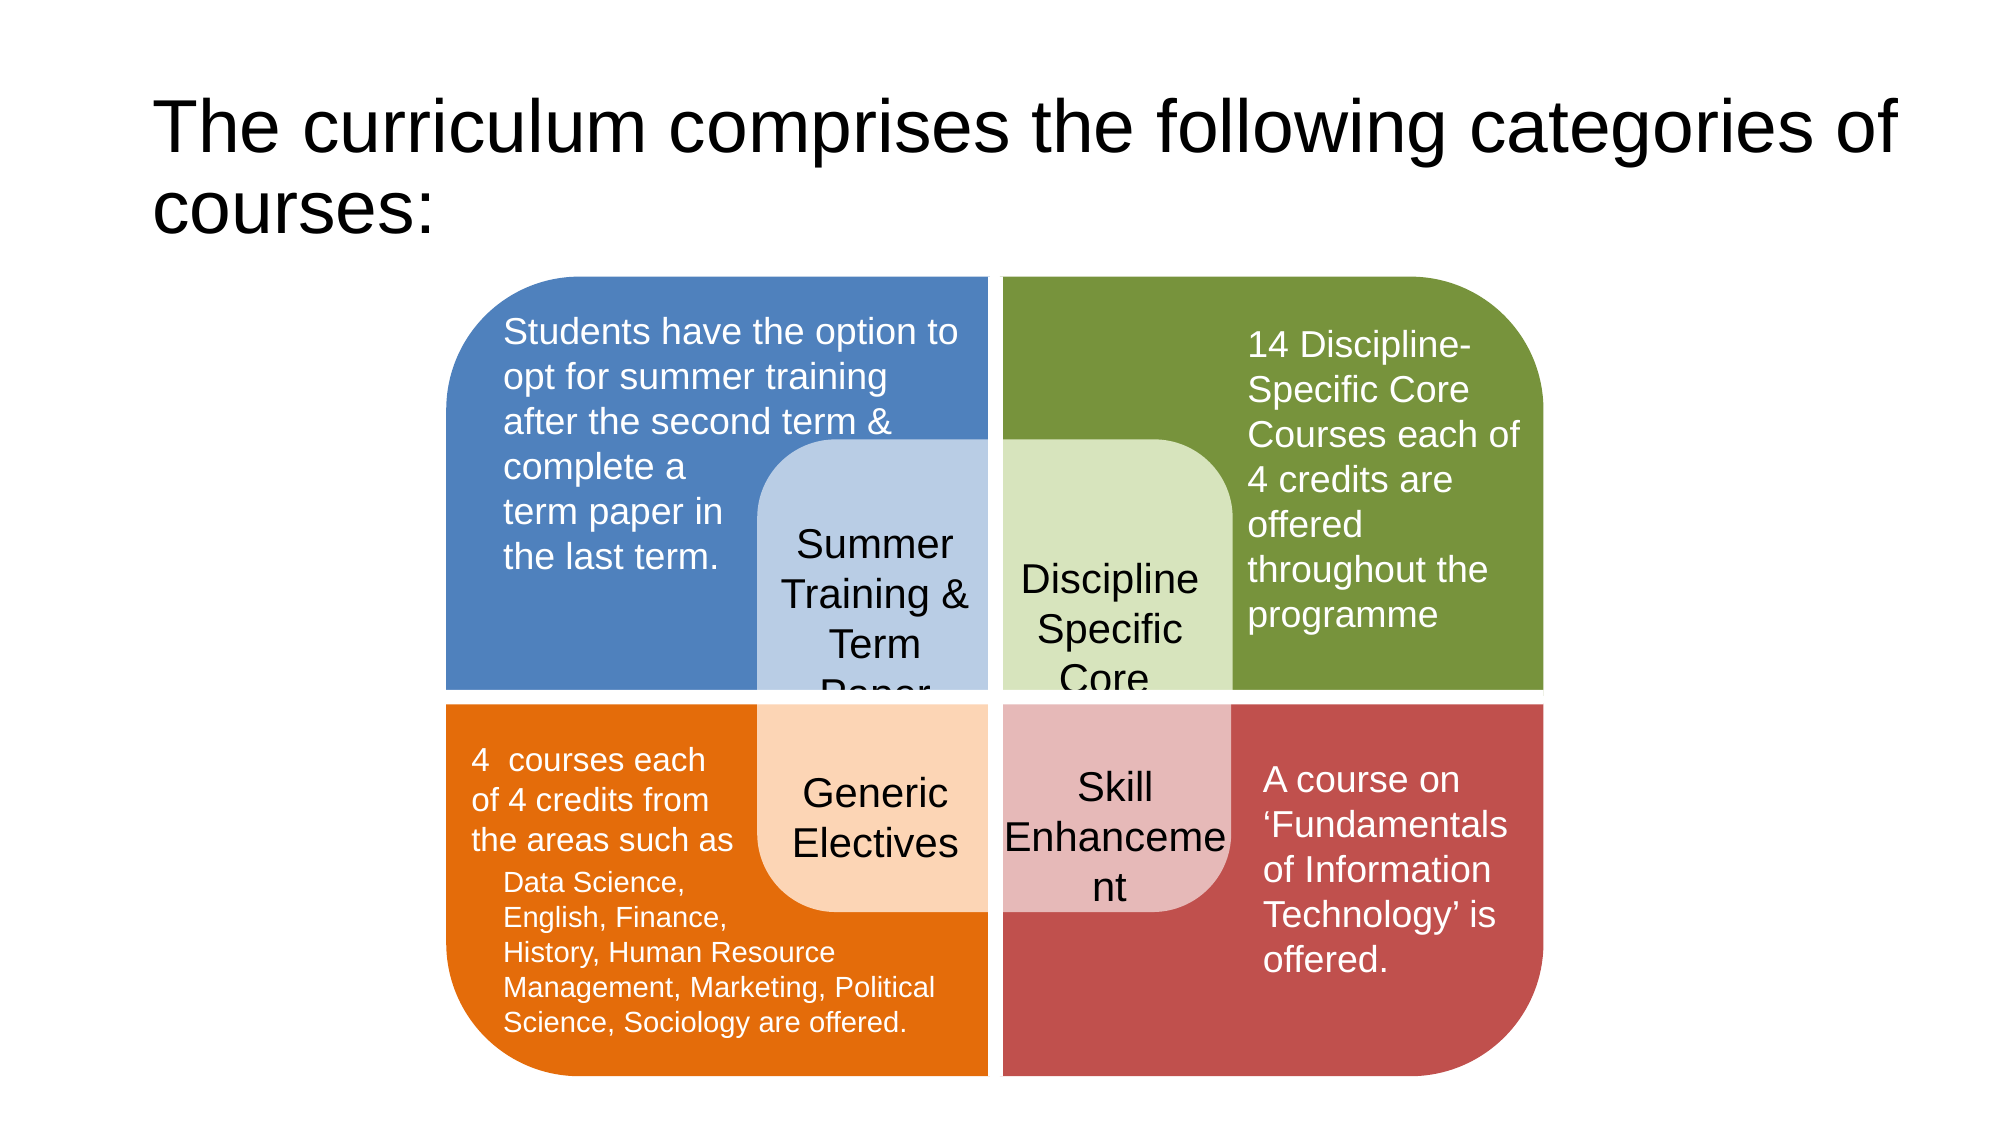

The curriculum comprises the following categories of courses:

Students have the option to opt for summer training after the second term &
complete a
term paper in
the last term.

14 Discipline-Specific Core Courses each of 4 credits are offered throughout the programme

Summer Training & Term Paper

Discipline Specific Core

4  courses each of 4 credits from the areas such as

A course on ‘Fundamentals of Information Technology’ is offered.

Generic
Electives

Skill Enhancement
Data Science,
English, Finance,
History, Human Resource Management, Marketing, Political Science, Sociology are offered.